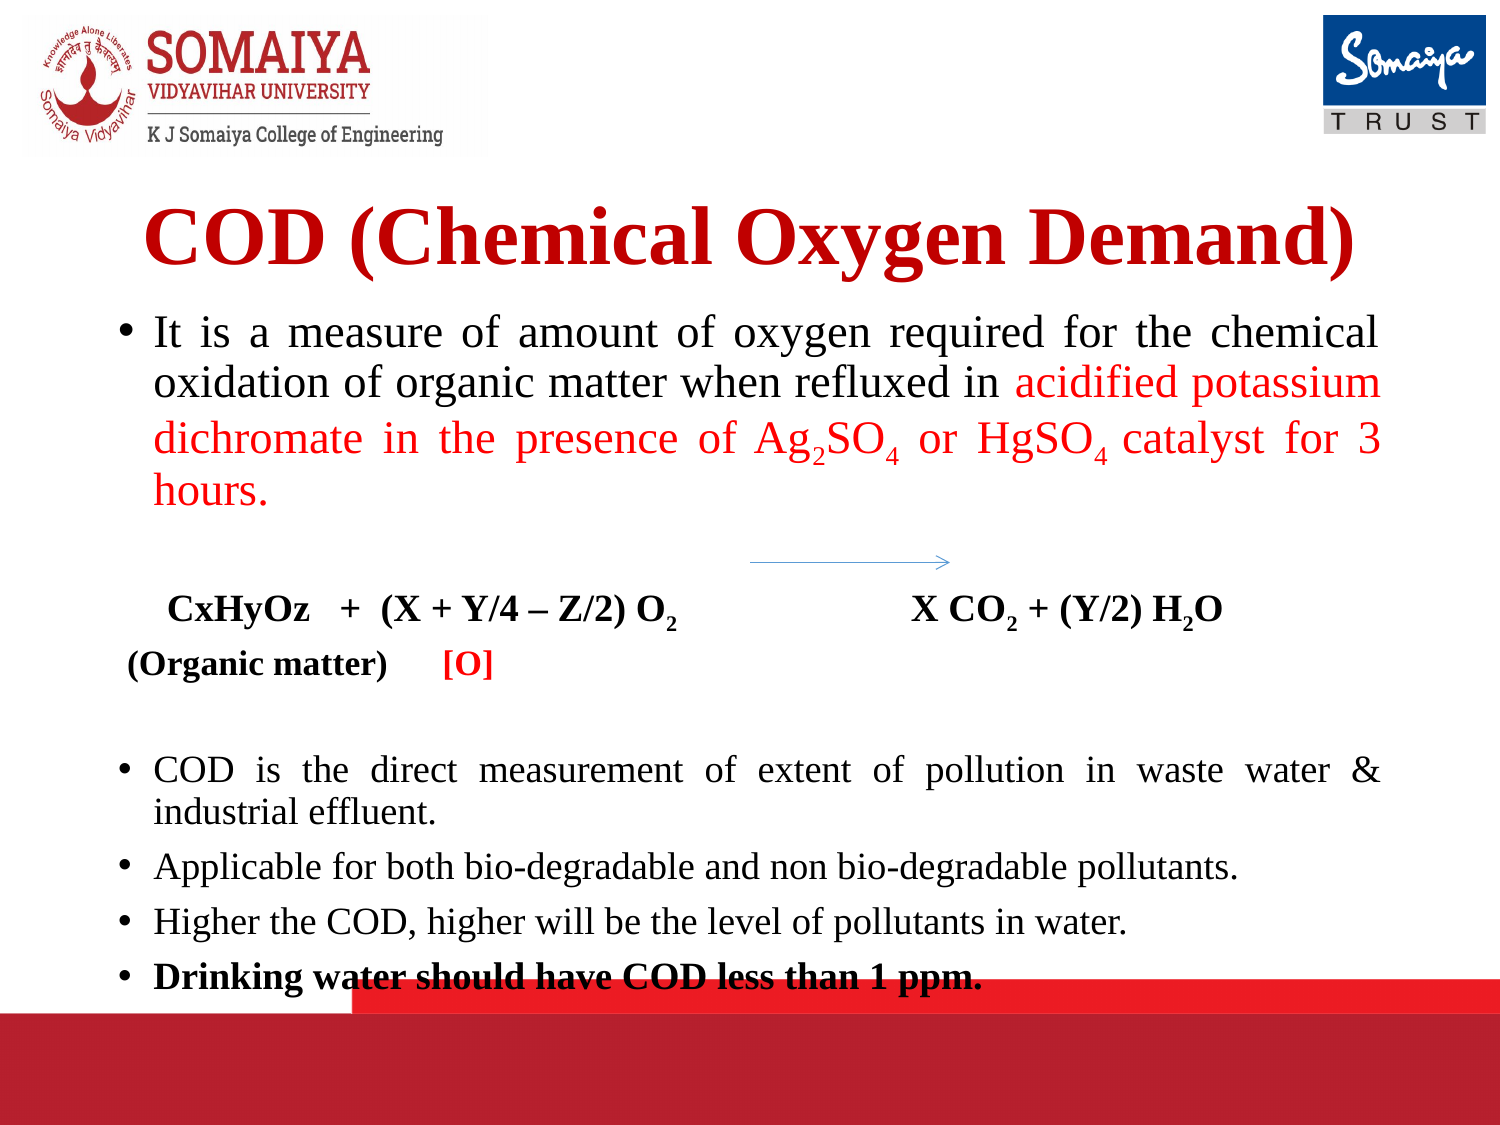

# COD (Chemical Oxygen Demand)
It is a measure of amount of oxygen required for the chemical oxidation of organic matter when refluxed in acidified potassium dichromate in the presence of Ag2SO4 or HgSO4 catalyst for 3 hours.

     CxHyOz   +  (X + Y/4 – Z/2) O2                        X CO2 + (Y/2) H2O
 (Organic matter)      [O]

COD is the direct measurement of extent of pollution in waste water & industrial effluent.
Applicable for both bio-degradable and non bio-degradable pollutants.
Higher the COD, higher will be the level of pollutants in water.
Drinking water should have COD less than 1 ppm.